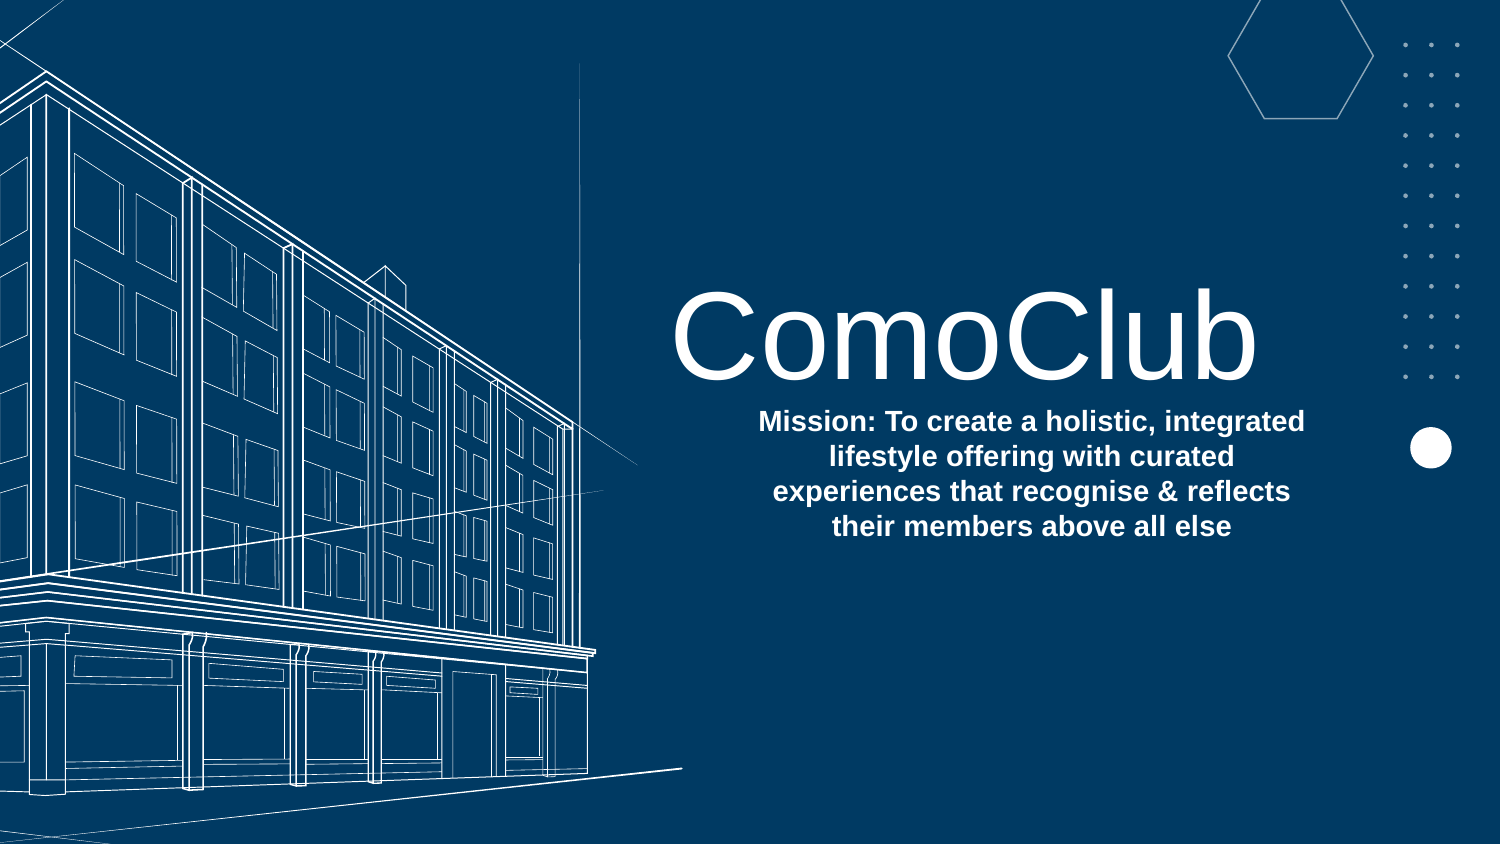

ComoClub
Mission: To create a holistic, integrated lifestyle offering with curated experiences that recognise & reflects their members above all else